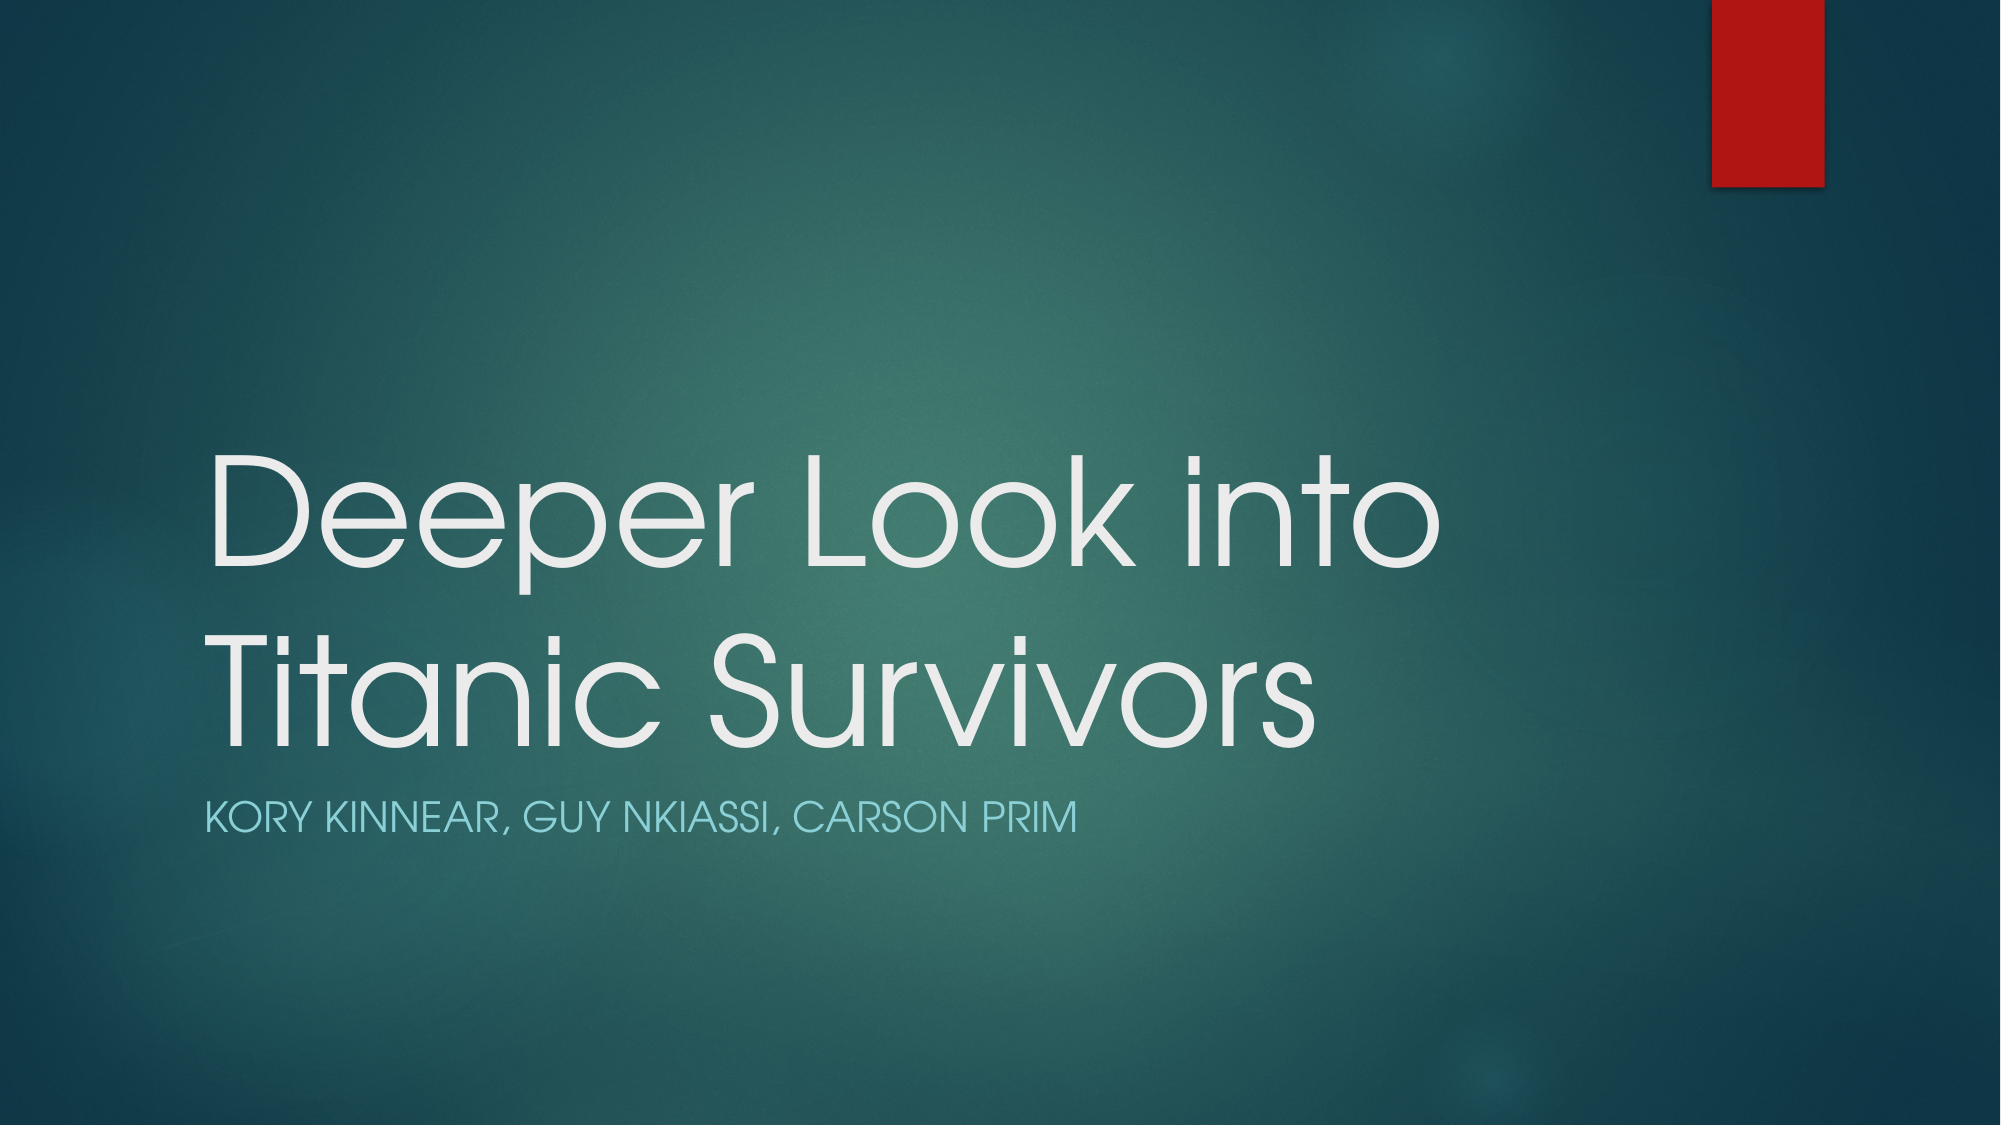

# Deeper Look into Titanic Survivors
Kory Kinnear, Guy Nkiassi, Carson PRim